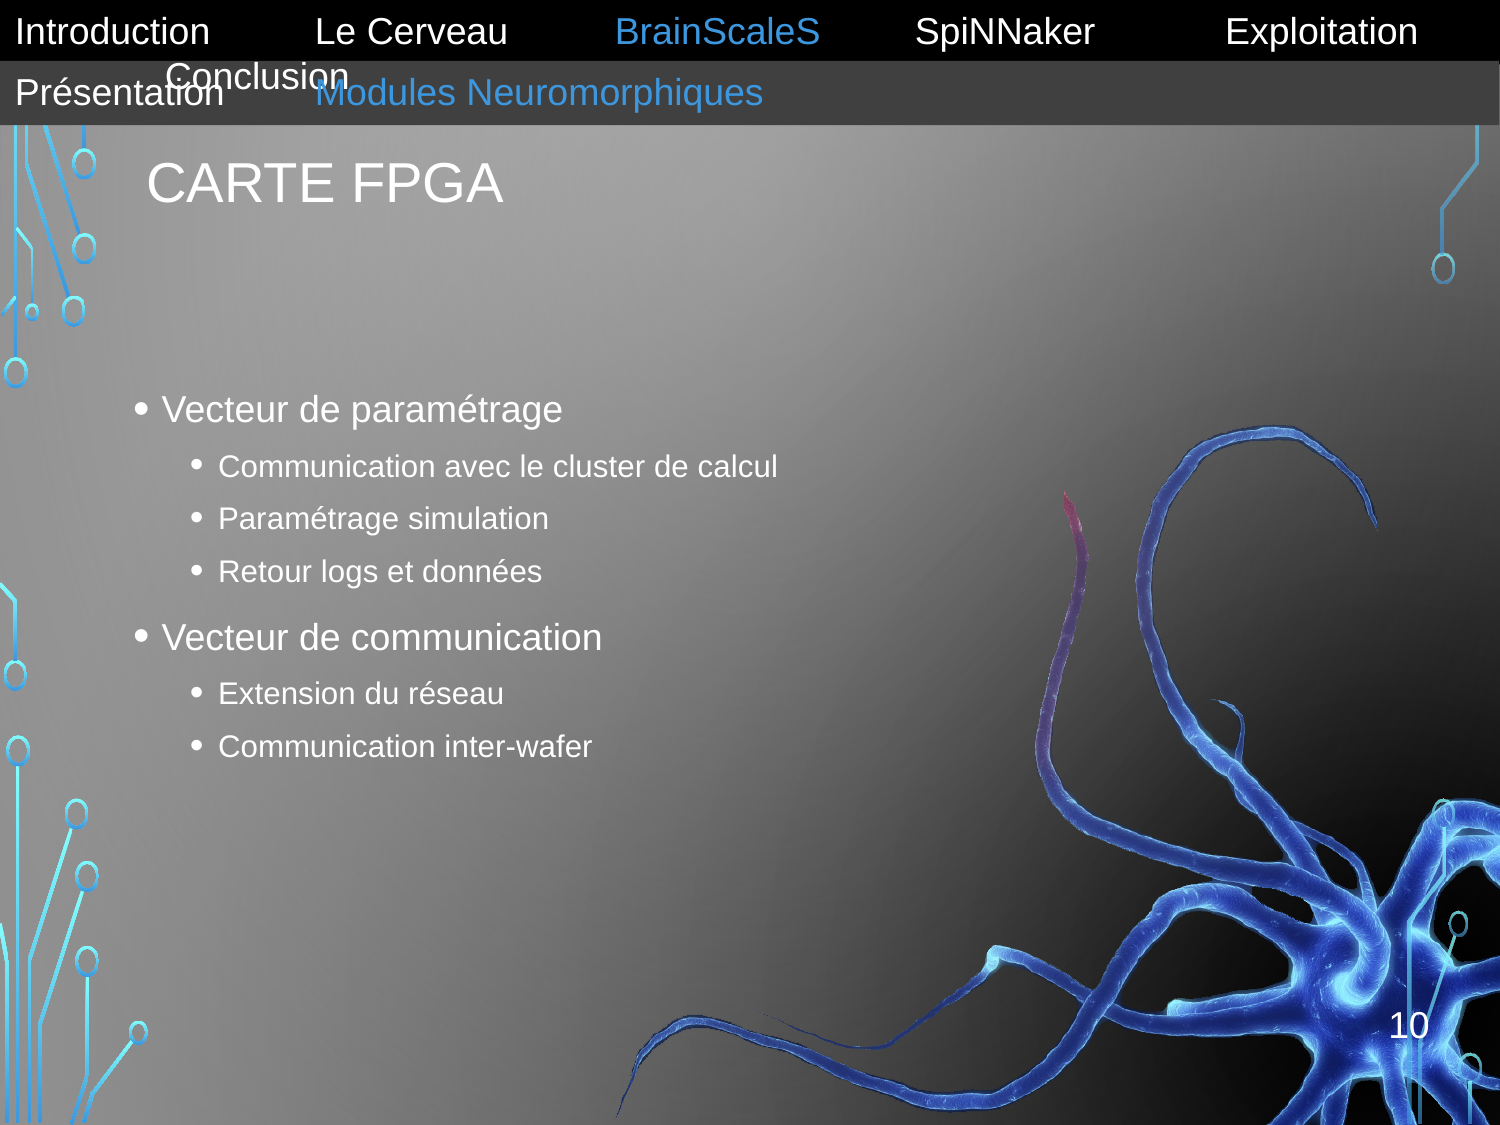

Introduction	Le Cerveau	BrainScaleS	SpiNNaker	 Exploitation 	Conclusion

Présentation 	Modules Neuromorphiques
# Carte FPGA
Vecteur de paramétrage
Communication avec le cluster de calcul
Paramétrage simulation
Retour logs et données
Vecteur de communication
Extension du réseau
Communication inter-wafer
10